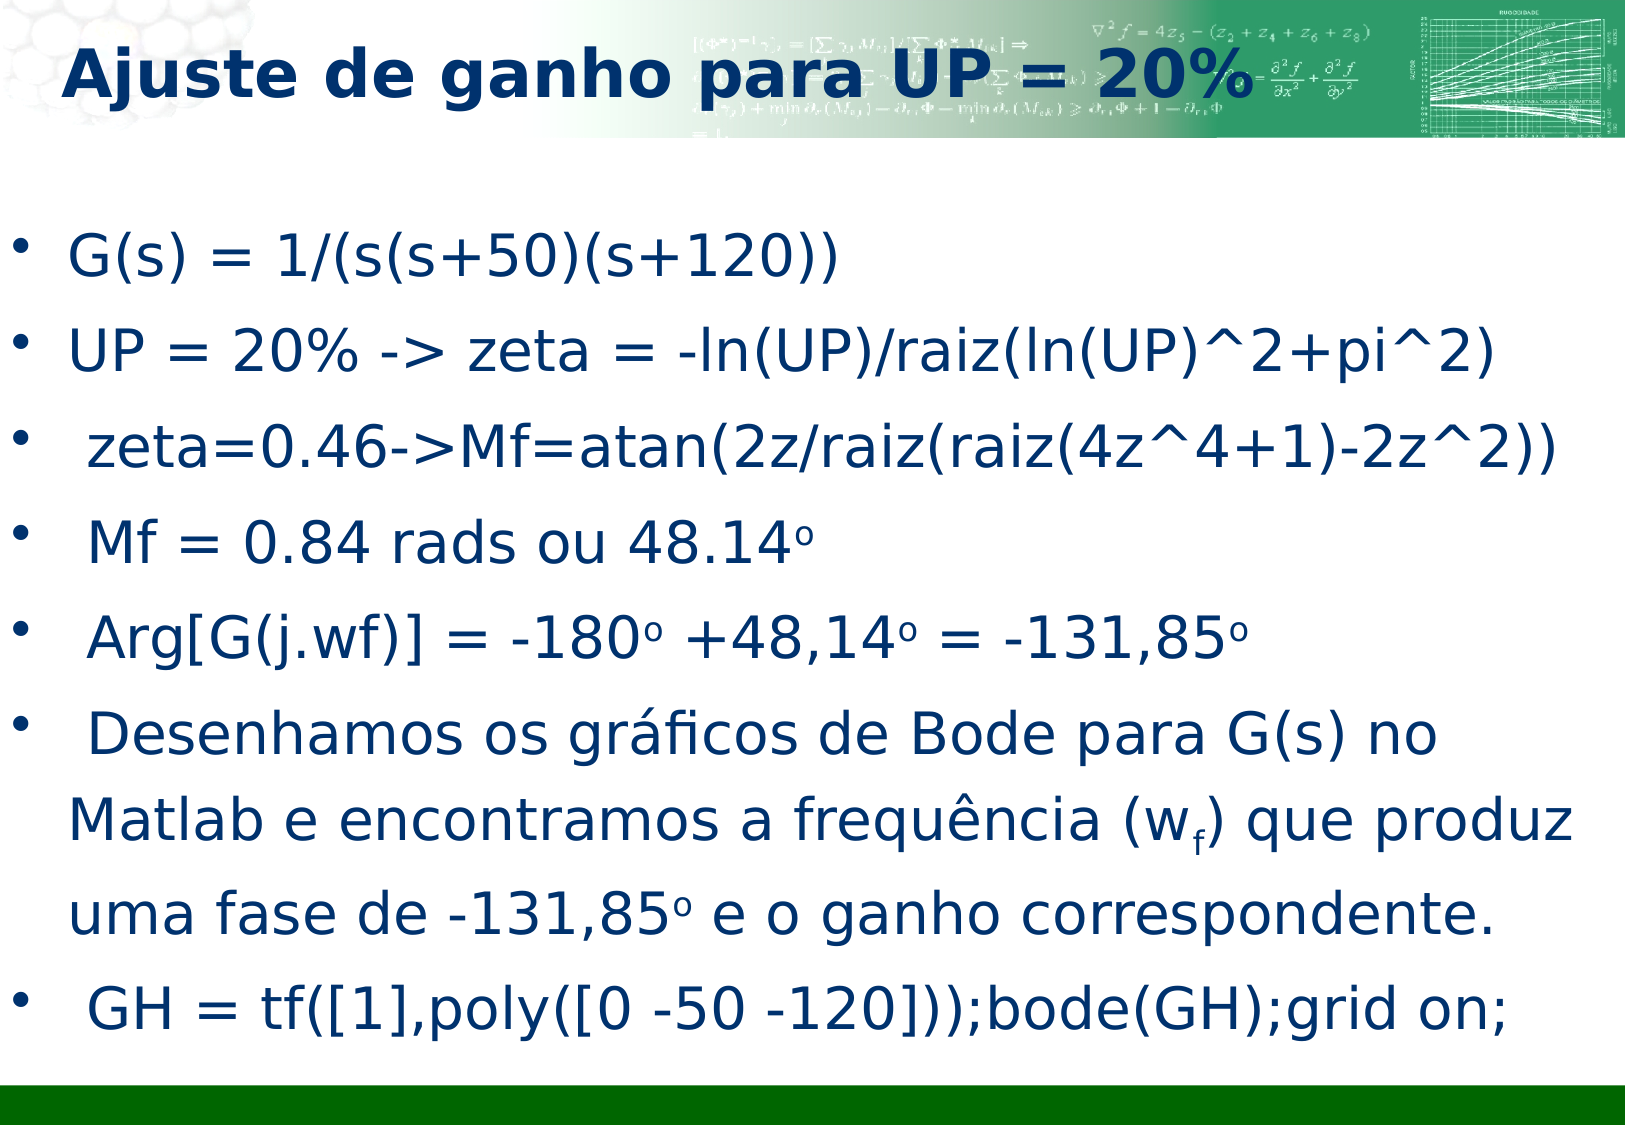

# Ajuste de ganho para UP = 20%
G(s) = 1/(s(s+50)(s+120))
UP = 20% -> zeta = -ln(UP)/raiz(ln(UP)^2+pi^2)
 zeta=0.46->Mf=atan(2z/raiz(raiz(4z^4+1)-2z^2))
 Mf = 0.84 rads ou 48.14o
 Arg[G(j.wf)] = -180o +48,14o = -131,85o
 Desenhamos os gráficos de Bode para G(s) no Matlab e encontramos a frequência (wf) que produz uma fase de -131,85o e o ganho correspondente.
 GH = tf([1],poly([0 -50 -120]));bode(GH);grid on;